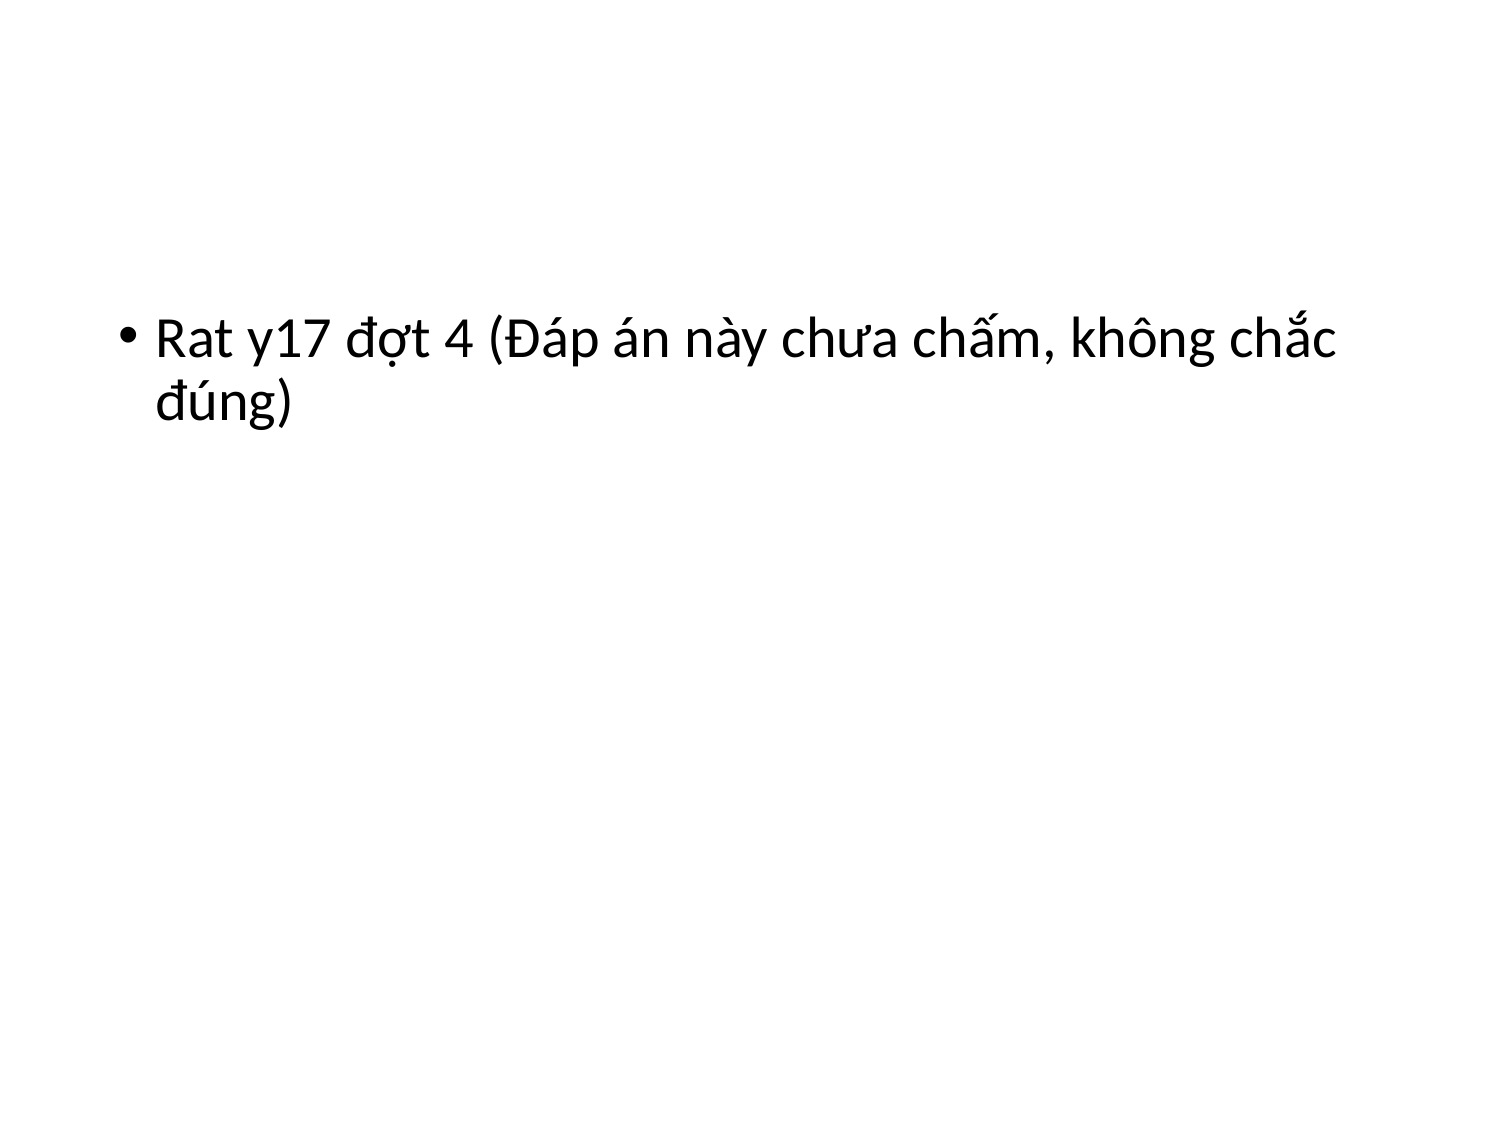

#
Rat y17 đợt 4 (Đáp án này chưa chấm, không chắc đúng)